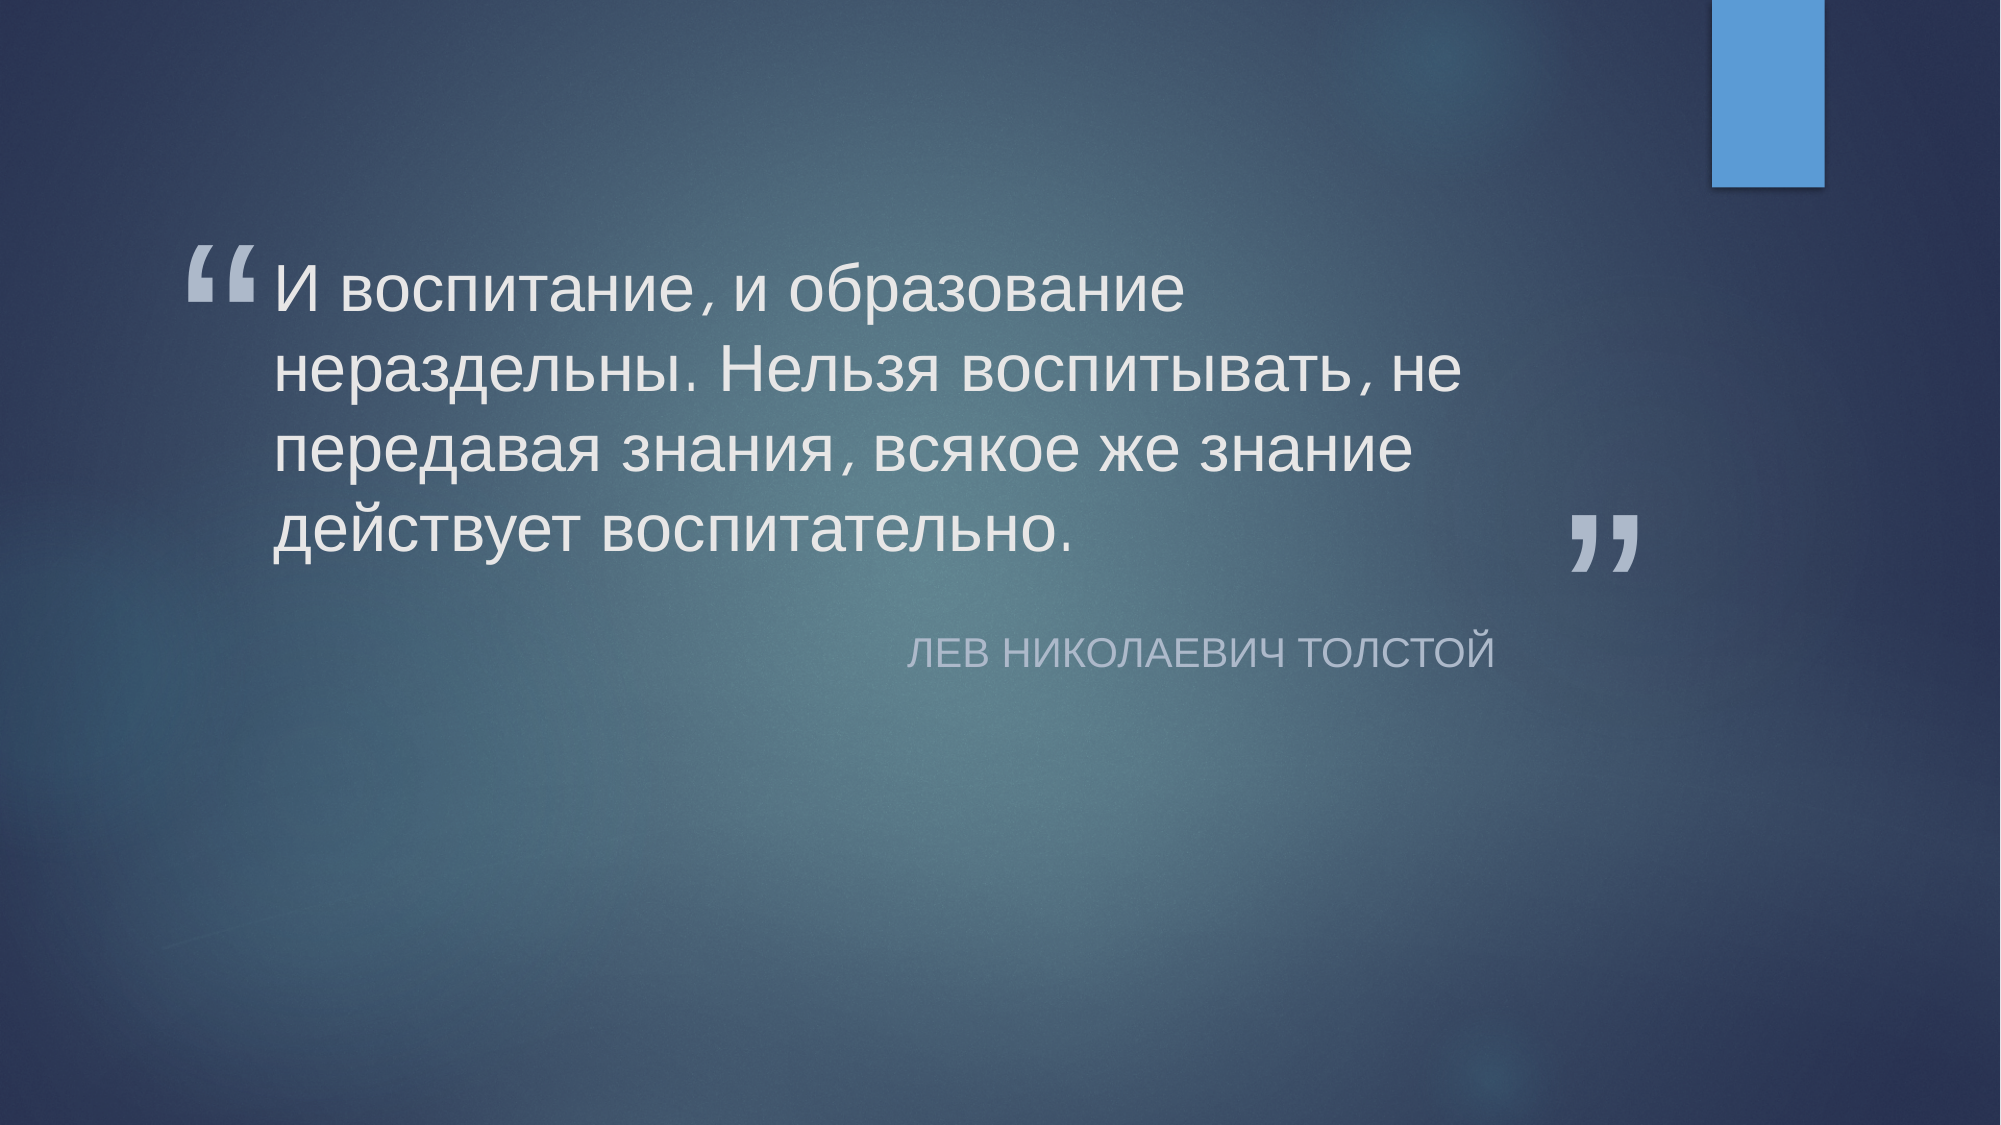

# И воспитание, и образование нераздельны. Нельзя воспитывать, не передавая знания, всякое же знание действует воспитательно.
Лев Николаевич Толстой